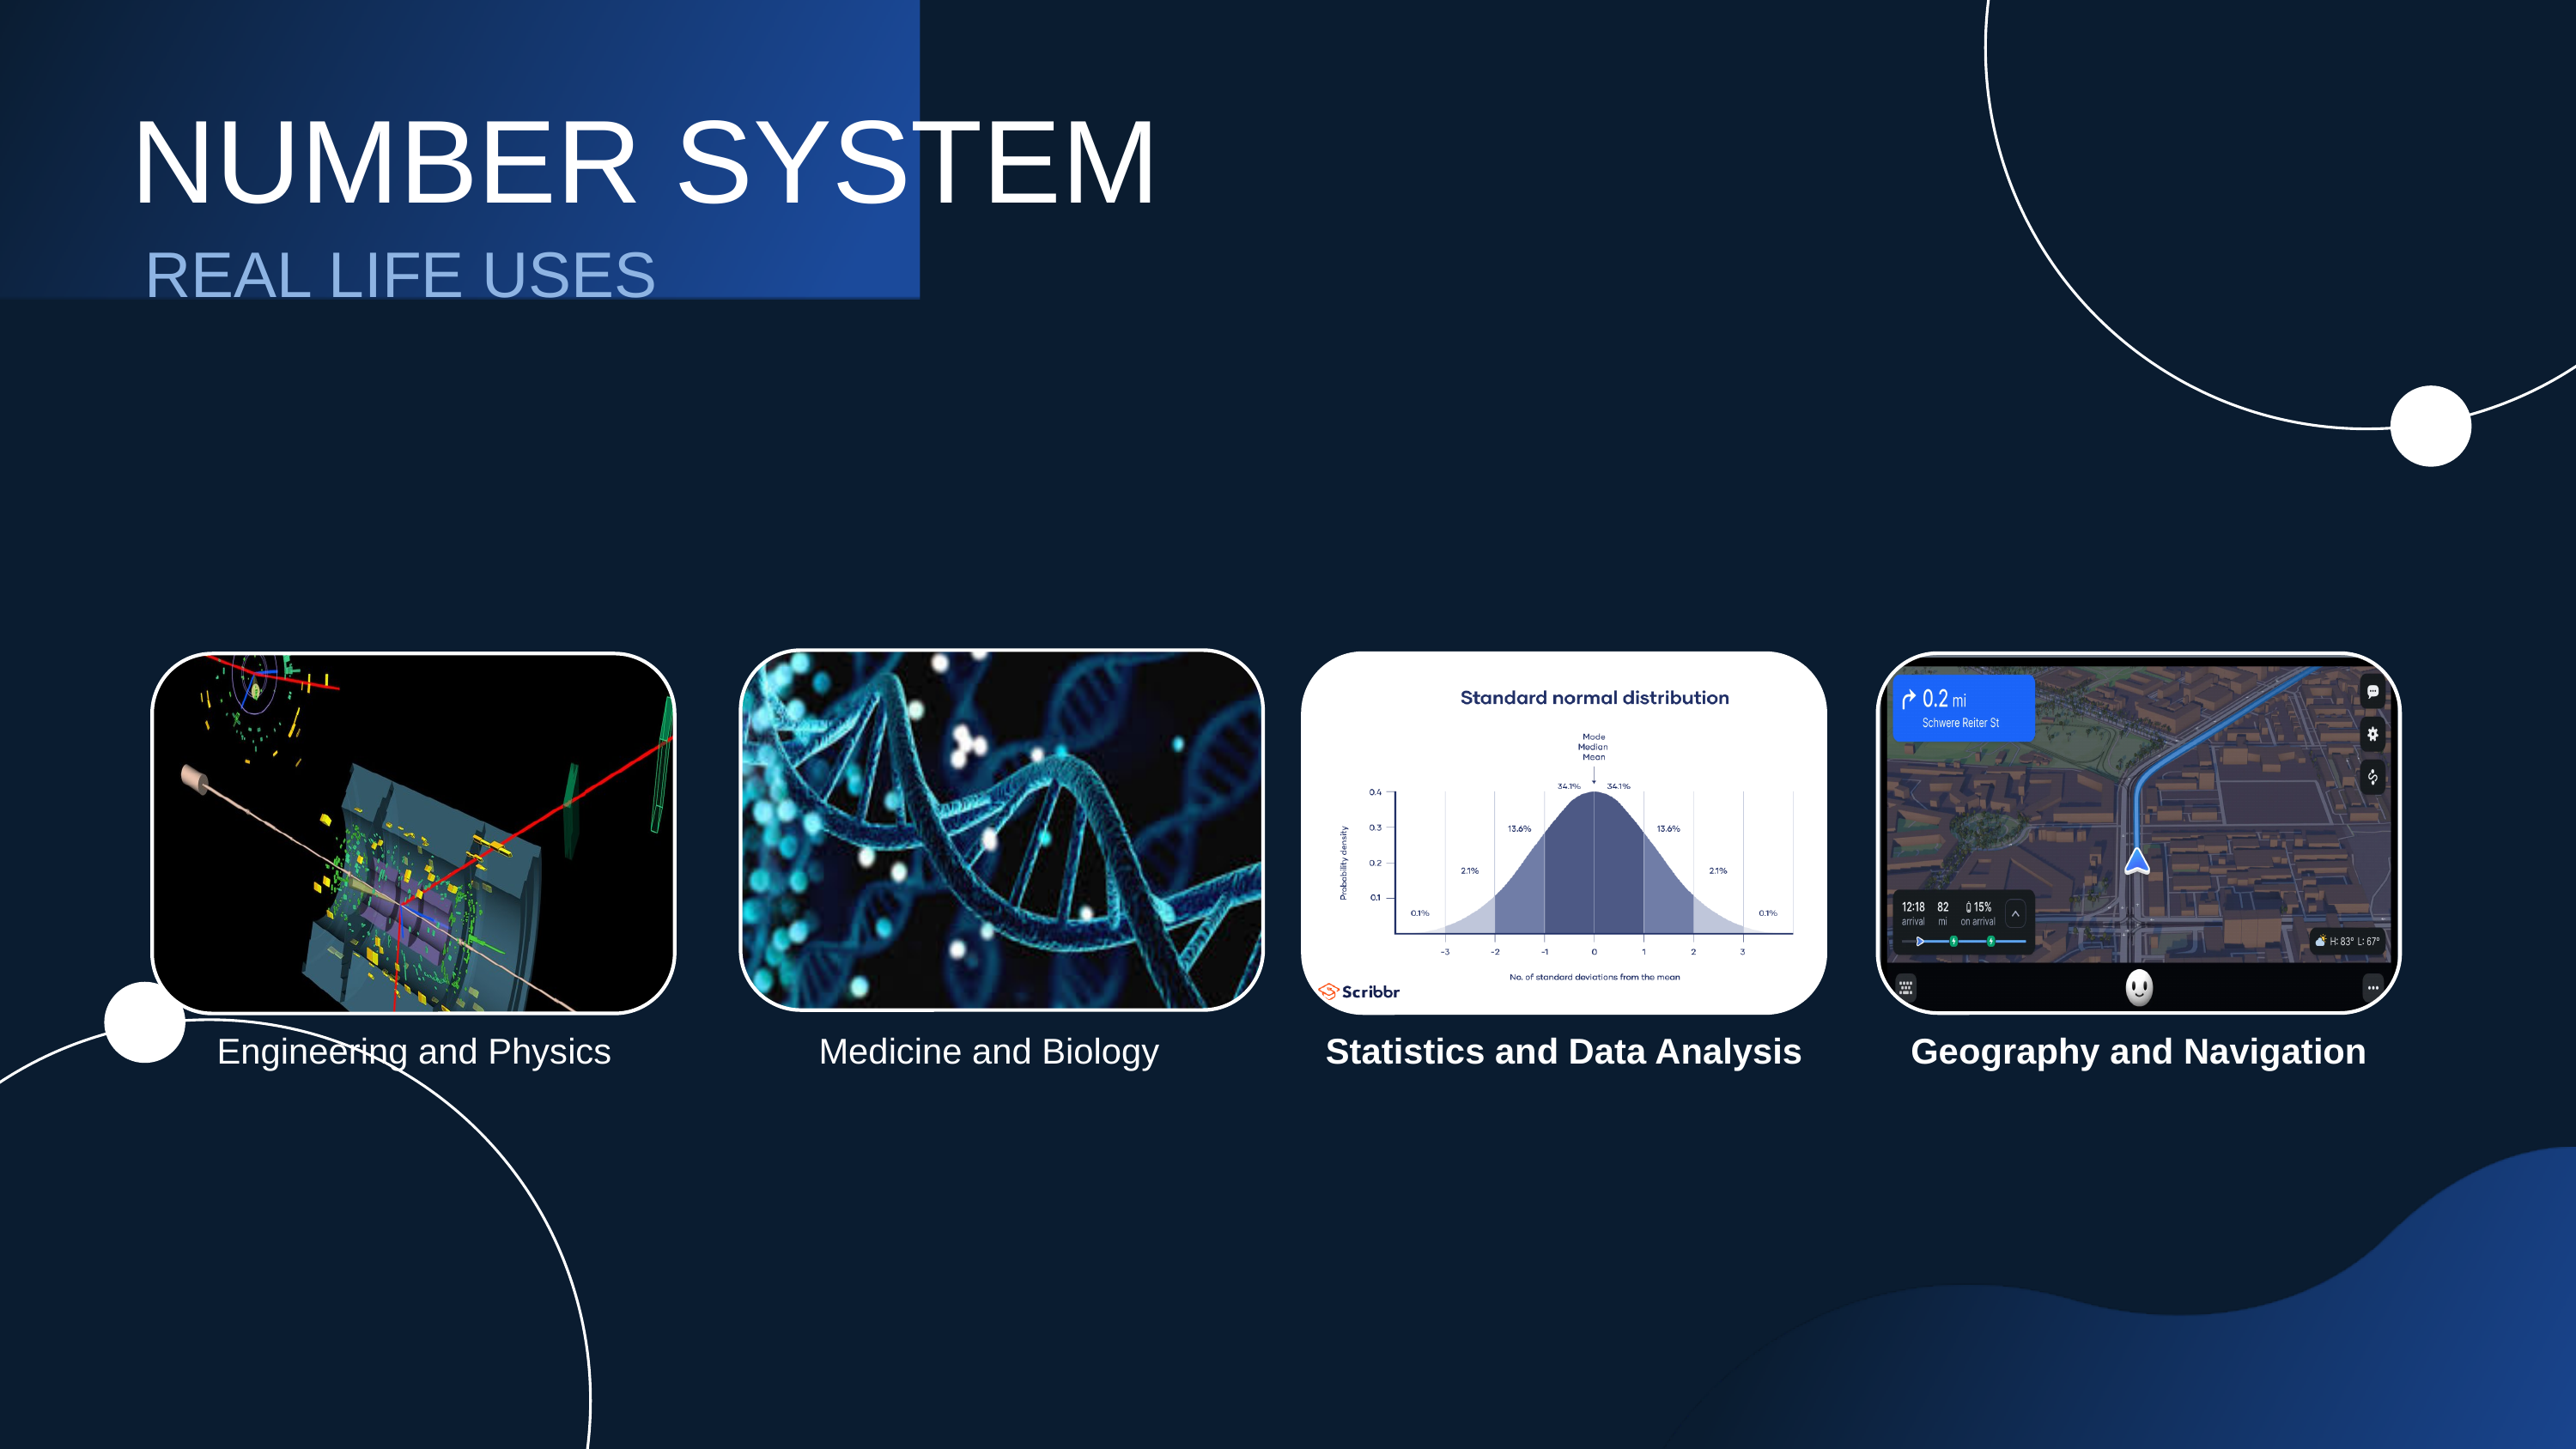

NUMBER SYSTEM
REAL LIFE USES
Engineering and Physics
Medicine and Biology
Statistics and Data Analysis
Geography and Navigation